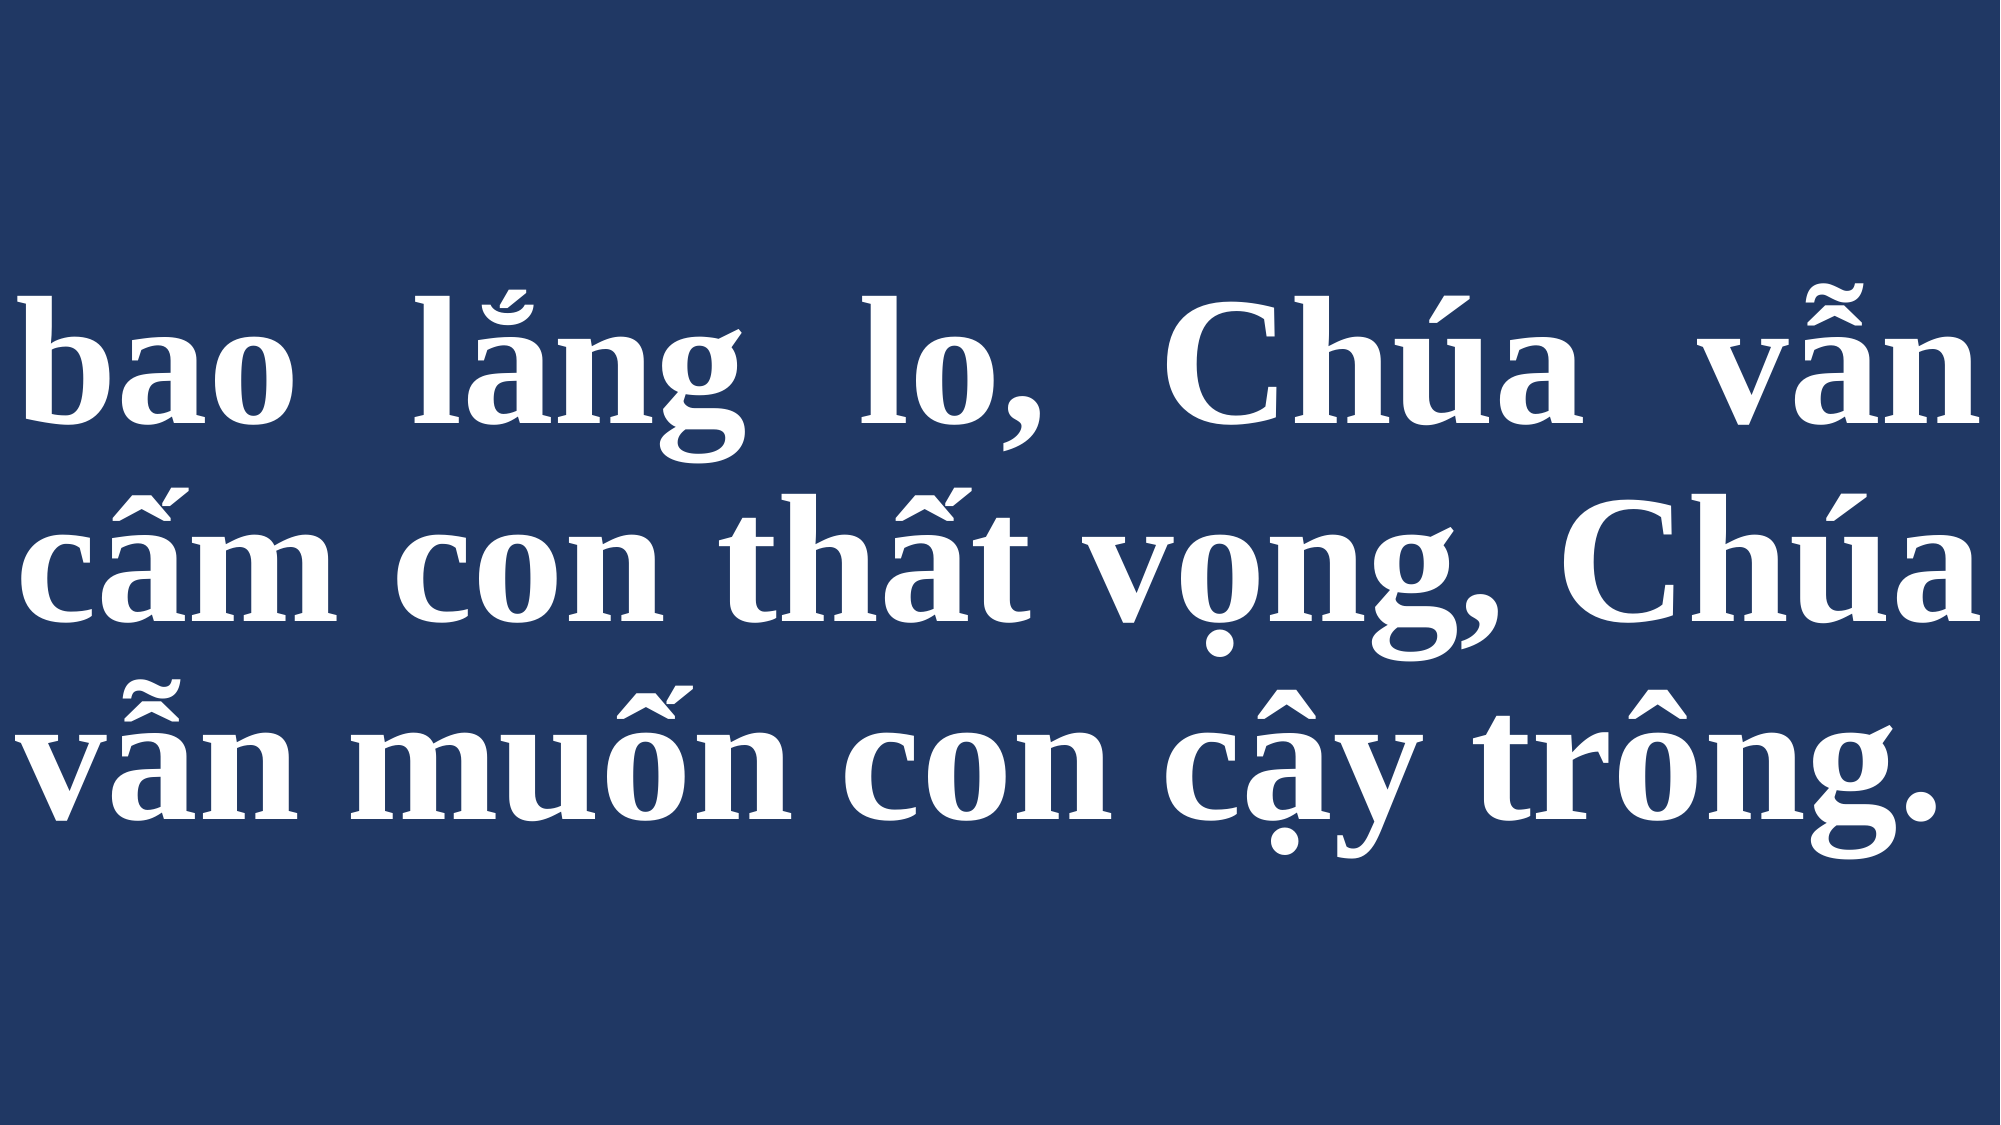

# bao lắng lo, Chúa vẫn cấm con thất vọng, Chúa vẫn muốn con cậy trông.